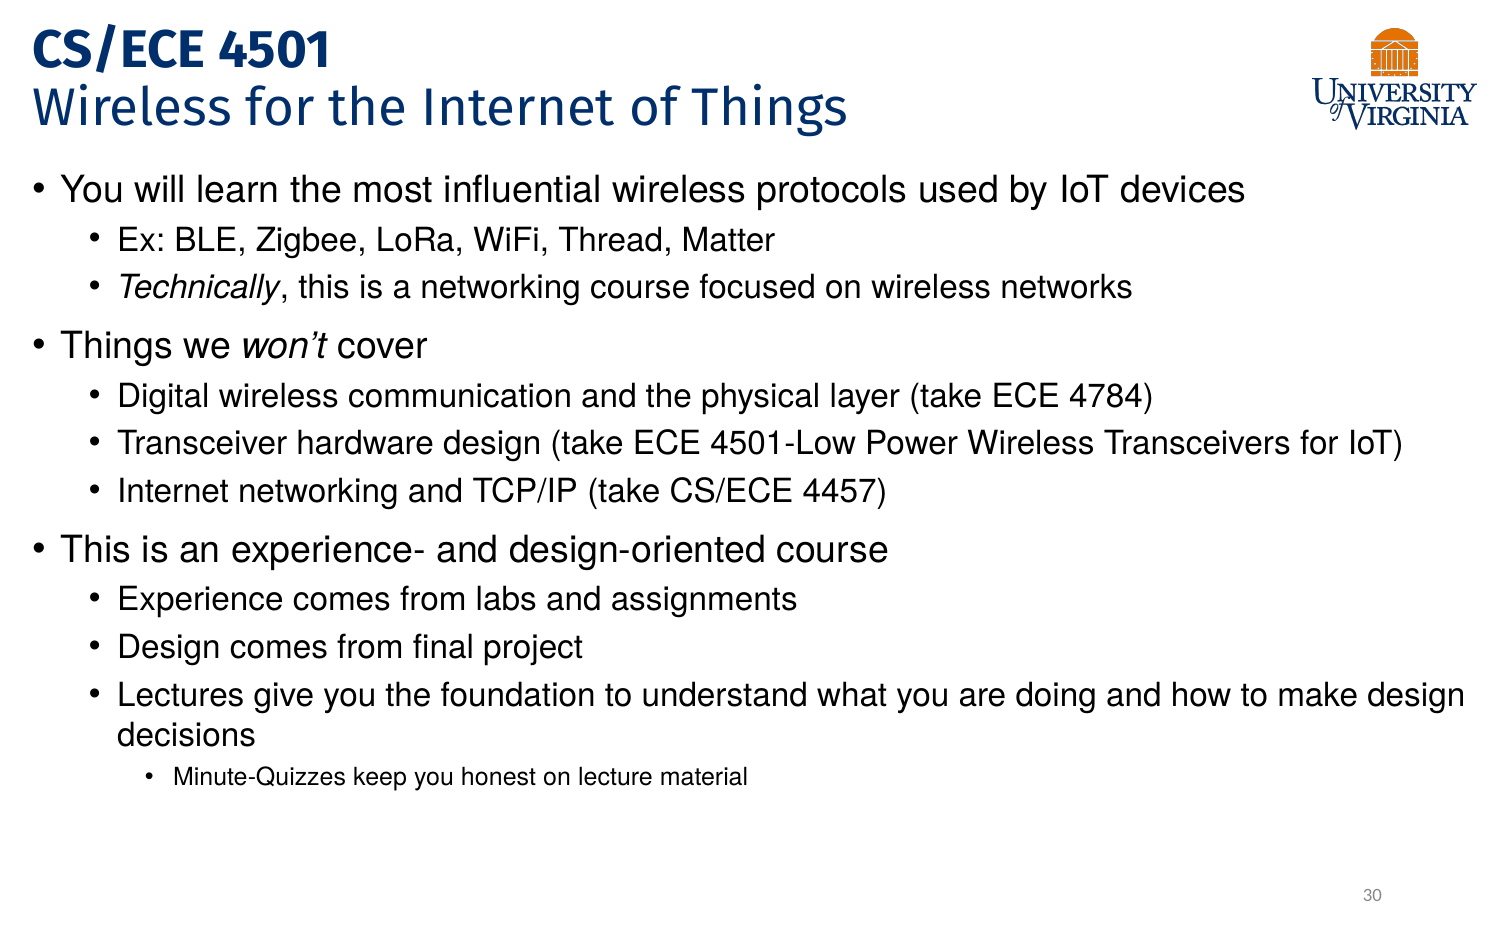

# CS/ECE 4501 Wireless for the Internet of Things
You will learn the most influential wireless protocols used by IoT devices
Ex: BLE, Zigbee, LoRa, WiFi, Thread, Matter
Technically, this is a networking course focused on wireless networks
Things we won’t cover
Digital wireless communication and the physical layer (take ECE 4784)
Transceiver hardware design (take ECE 4501-Low Power Wireless Transceivers for IoT)
Internet networking and TCP/IP (take CS/ECE 4457)
This is an experience- and design-oriented course
Experience comes from labs and assignments
Design comes from final project
Lectures give you the foundation to understand what you are doing and how to make design decisions
Minute-Quizzes keep you honest on lecture material
30